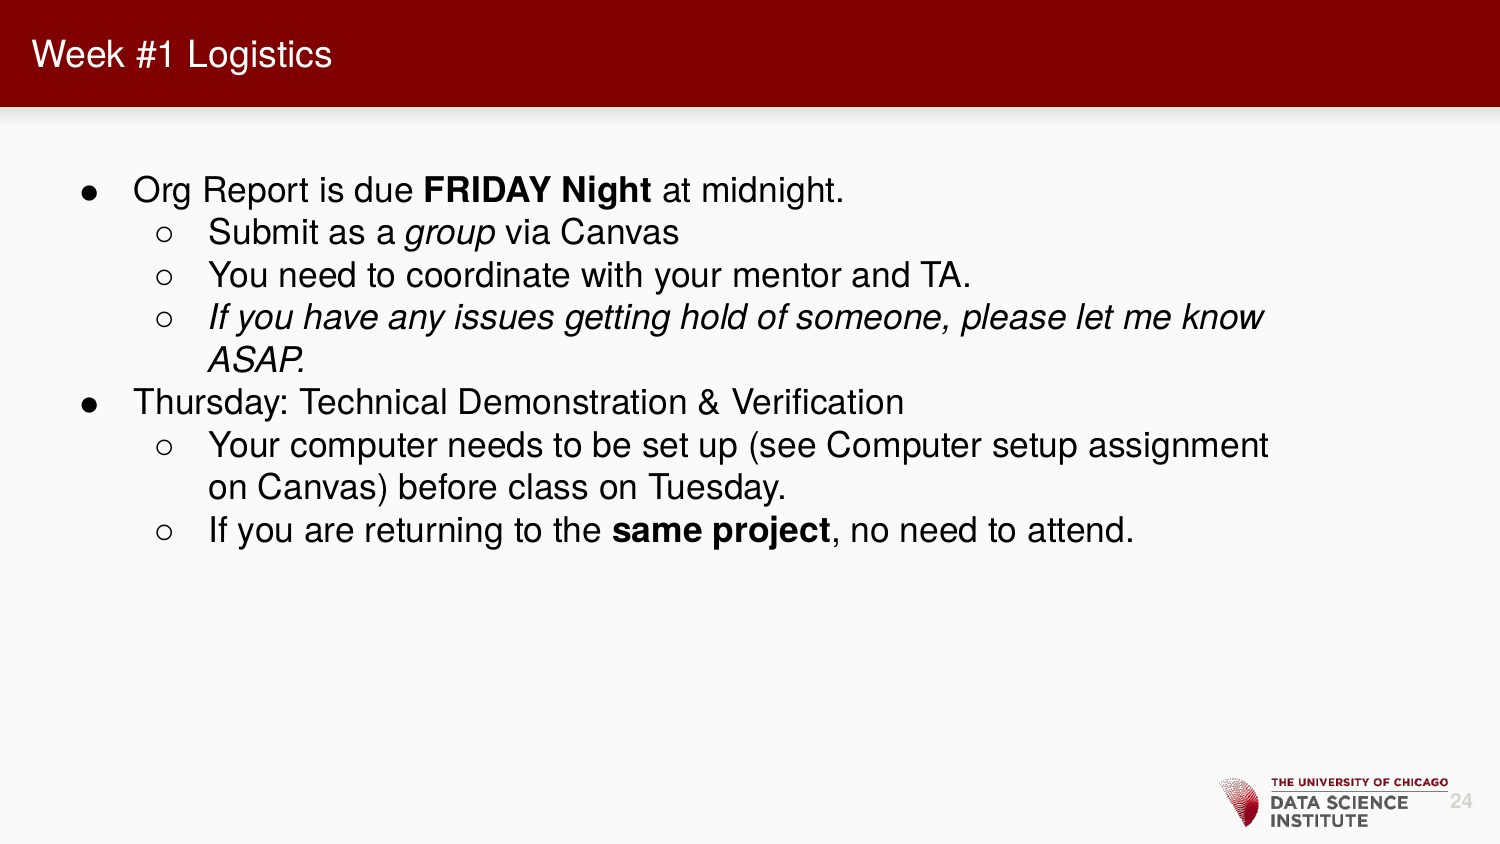

# Week #1 Logistics
Org Report is due FRIDAY Night at midnight.
Submit as a group via Canvas
You need to coordinate with your mentor and TA.
If you have any issues getting hold of someone, please let me know ASAP.
Thursday: Technical Demonstration & Verification
Your computer needs to be set up (see Computer setup assignment on Canvas) before class on Tuesday.
If you are returning to the same project, no need to attend.
24